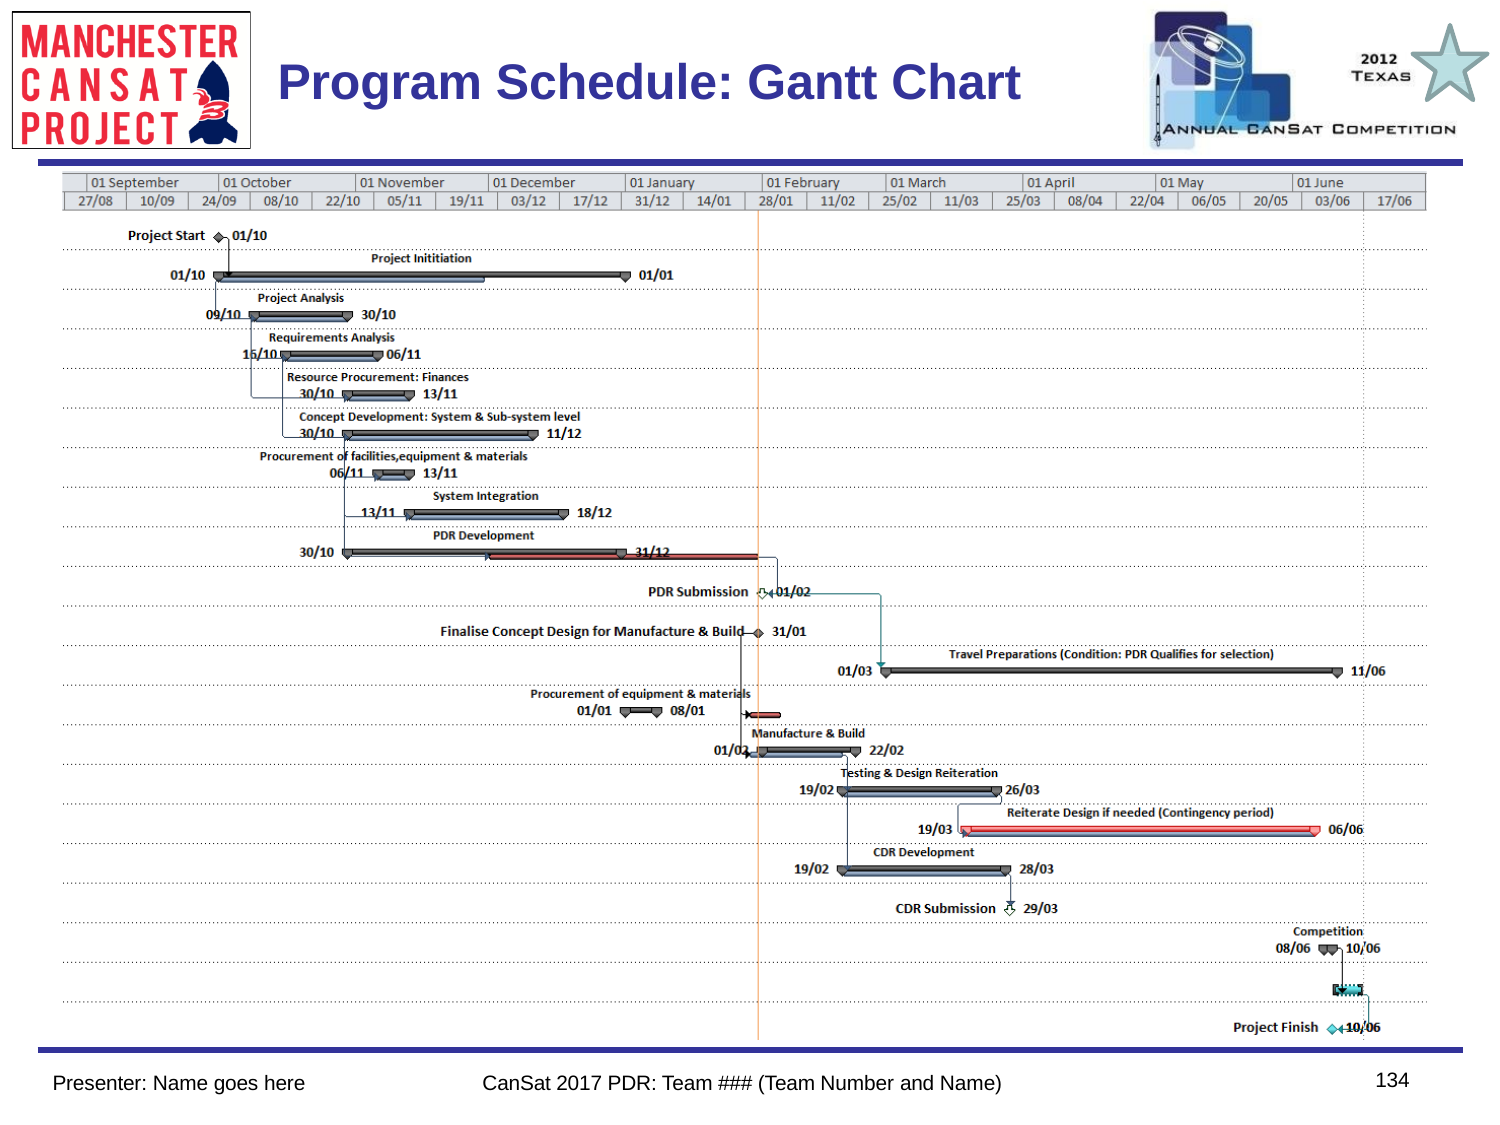

Team Logo
Here
(If You Want)

# Program Schedule: Gantt Chart

134
Presenter: Name goes here
CanSat 2017 PDR: Team ### (Team Number and Name)